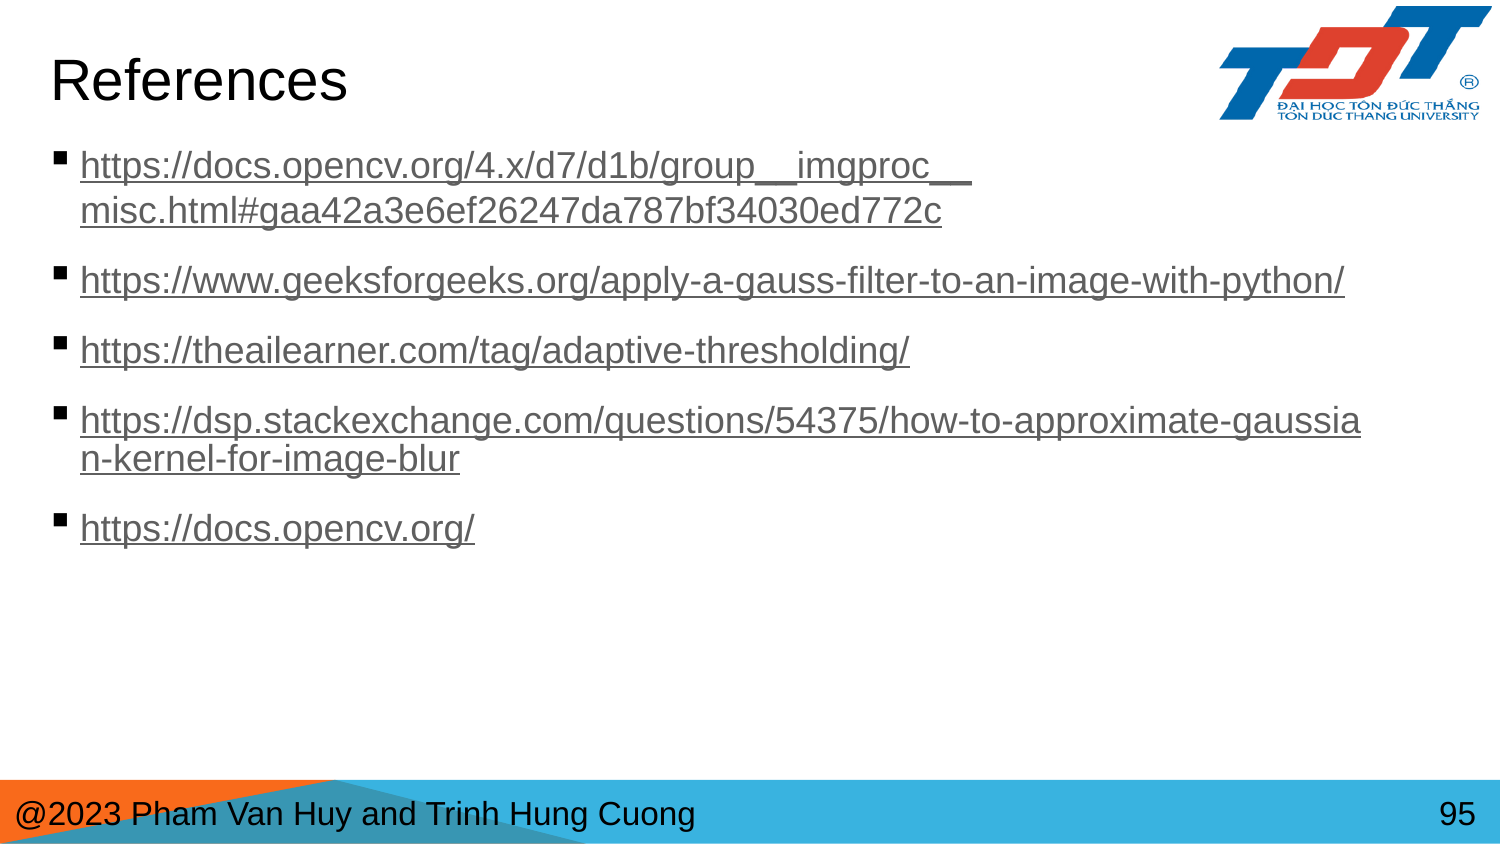

# References
https://docs.opencv.org/4.x/d7/d1b/group__imgproc__misc.html#gaa42a3e6ef26247da787bf34030ed772c
https://www.geeksforgeeks.org/apply-a-gauss-filter-to-an-image-with-python/
https://theailearner.com/tag/adaptive-thresholding/
https://dsp.stackexchange.com/questions/54375/how-to-approximate-gaussian-kernel-for-image-blur
https://docs.opencv.org/